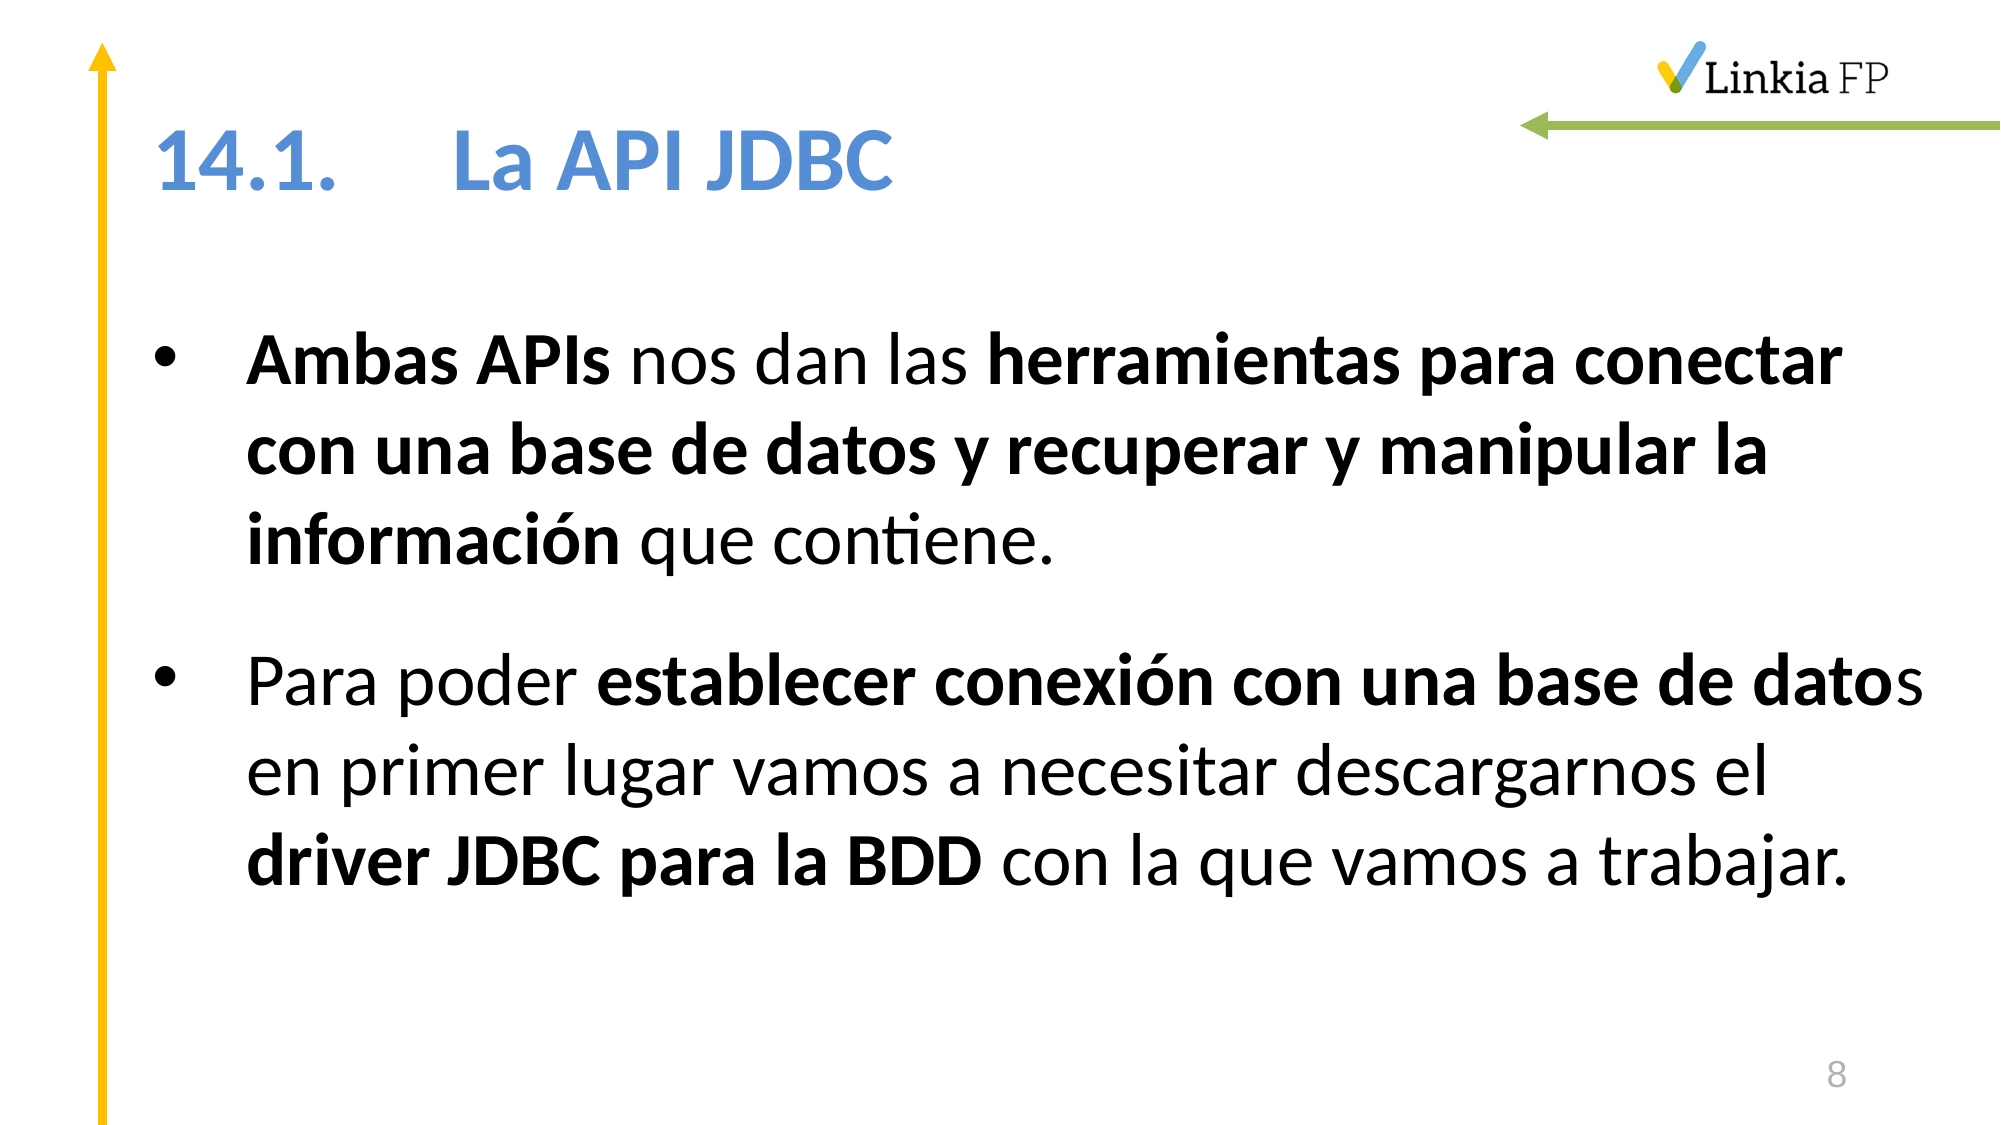

# 14.1.	La API JDBC
Ambas APIs nos dan las herramientas para conectar con una base de datos y recuperar y manipular la información que contiene.
Para poder establecer conexión con una base de datos en primer lugar vamos a necesitar descargarnos el driver JDBC para la BDD con la que vamos a trabajar.
8